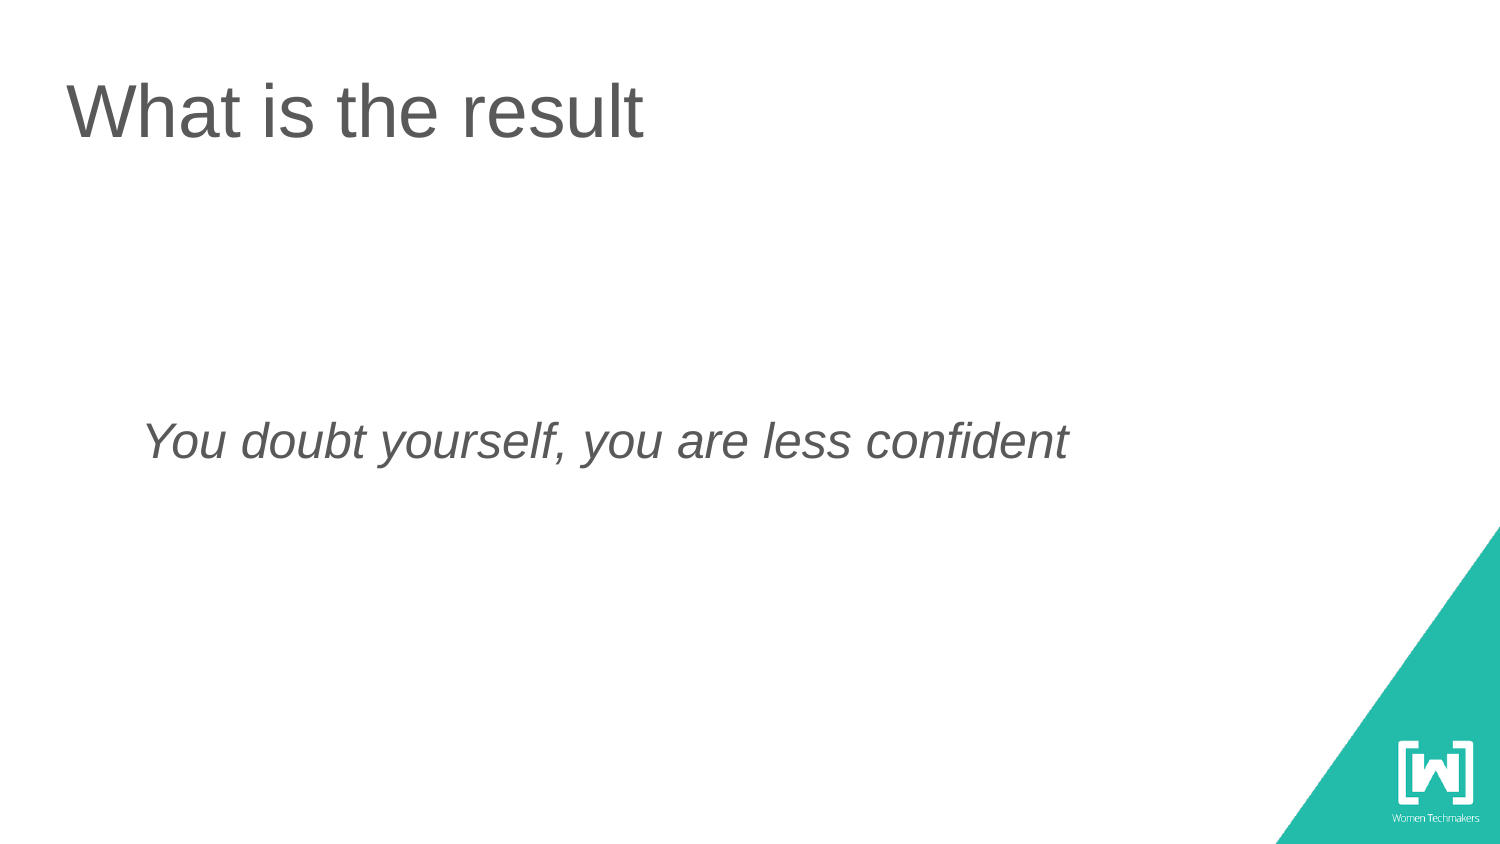

# What is the result

You doubt yourself, you are less confident